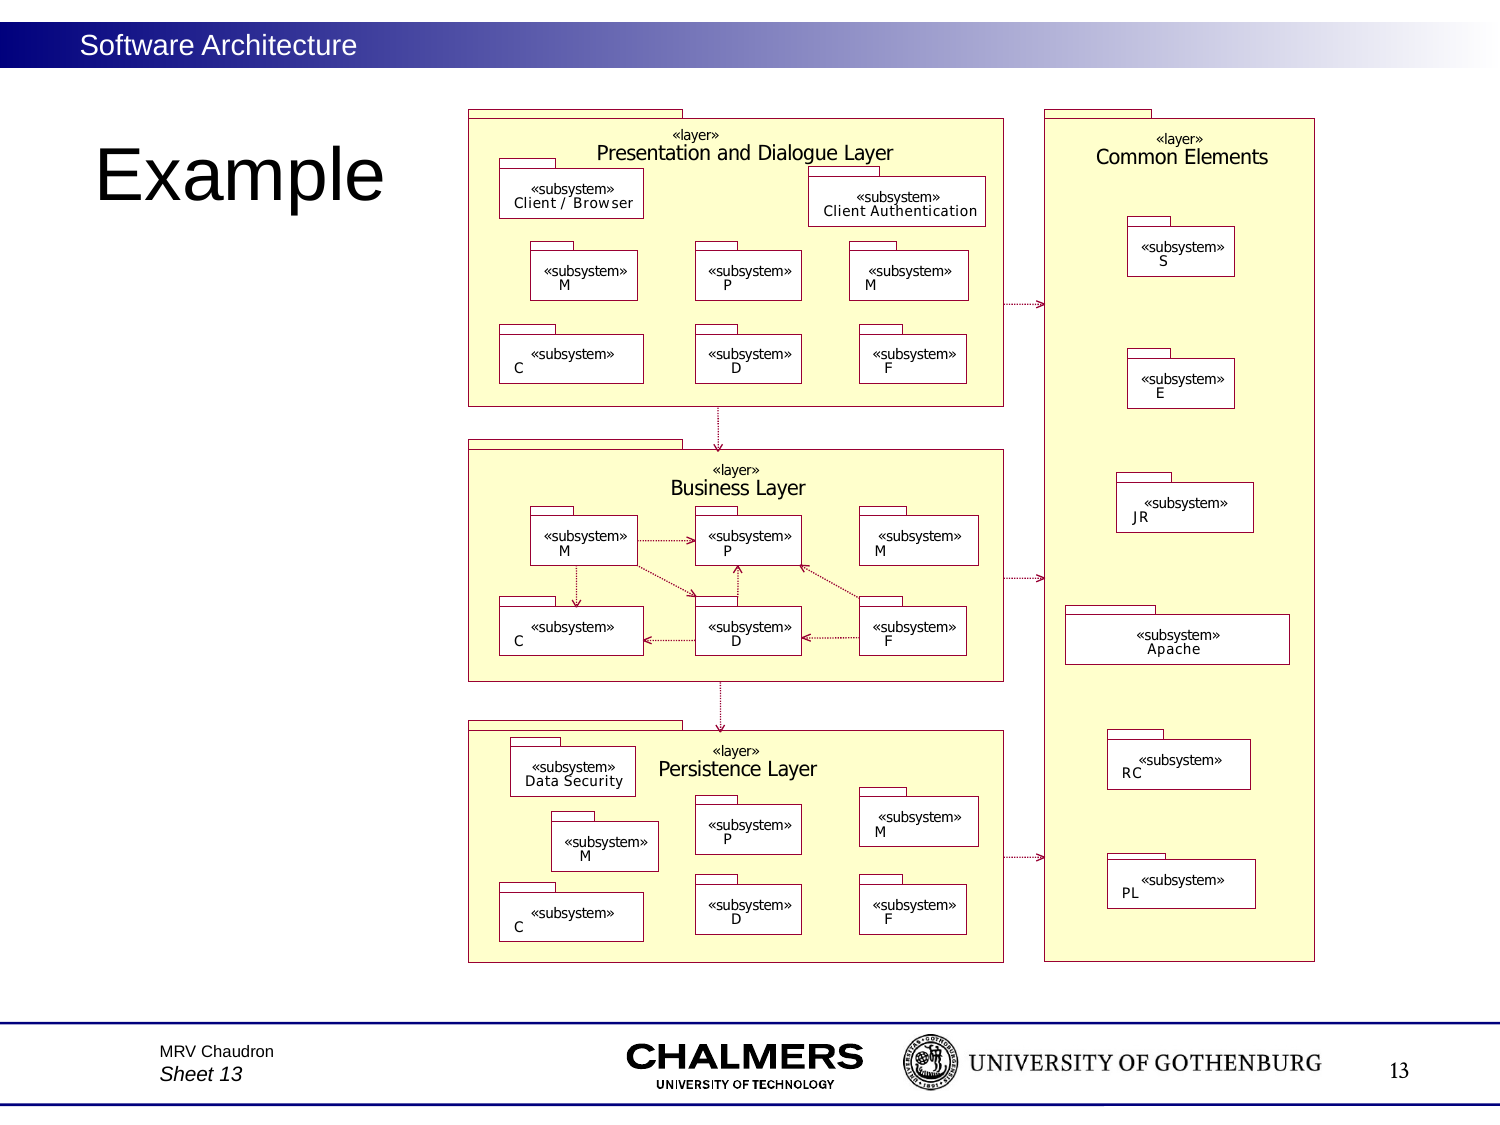

# Example

«layer»
«layer»
Presentation and Dialogue Layer
Common Elements

«subsystem»
«subsystem»
Client / Browser
Client Authentication

«subsystem»

S
«subsystem»
«subsystem»
«subsystem»
M
P
M

«subsystem»
«subsystem»
«subsystem»

C
D
F
«subsystem»
E

«layer»

Business Layer

«subsystem»

JR

«subsystem»
«subsystem»
«subsystem»

M
P
M

«subsystem»
«subsystem»
«subsystem»
«subsystem»
C
D
F

Apache

«layer»

«subsystem»
Persistence Layer
«subsystem»
RC
Data Security

«subsystem»

«subsystem»

M
P
«subsystem»
M

«subsystem»

PL

«subsystem»
«subsystem»
«subsystem»
D
F
C
13
MRV Chaudron
Sheet 13